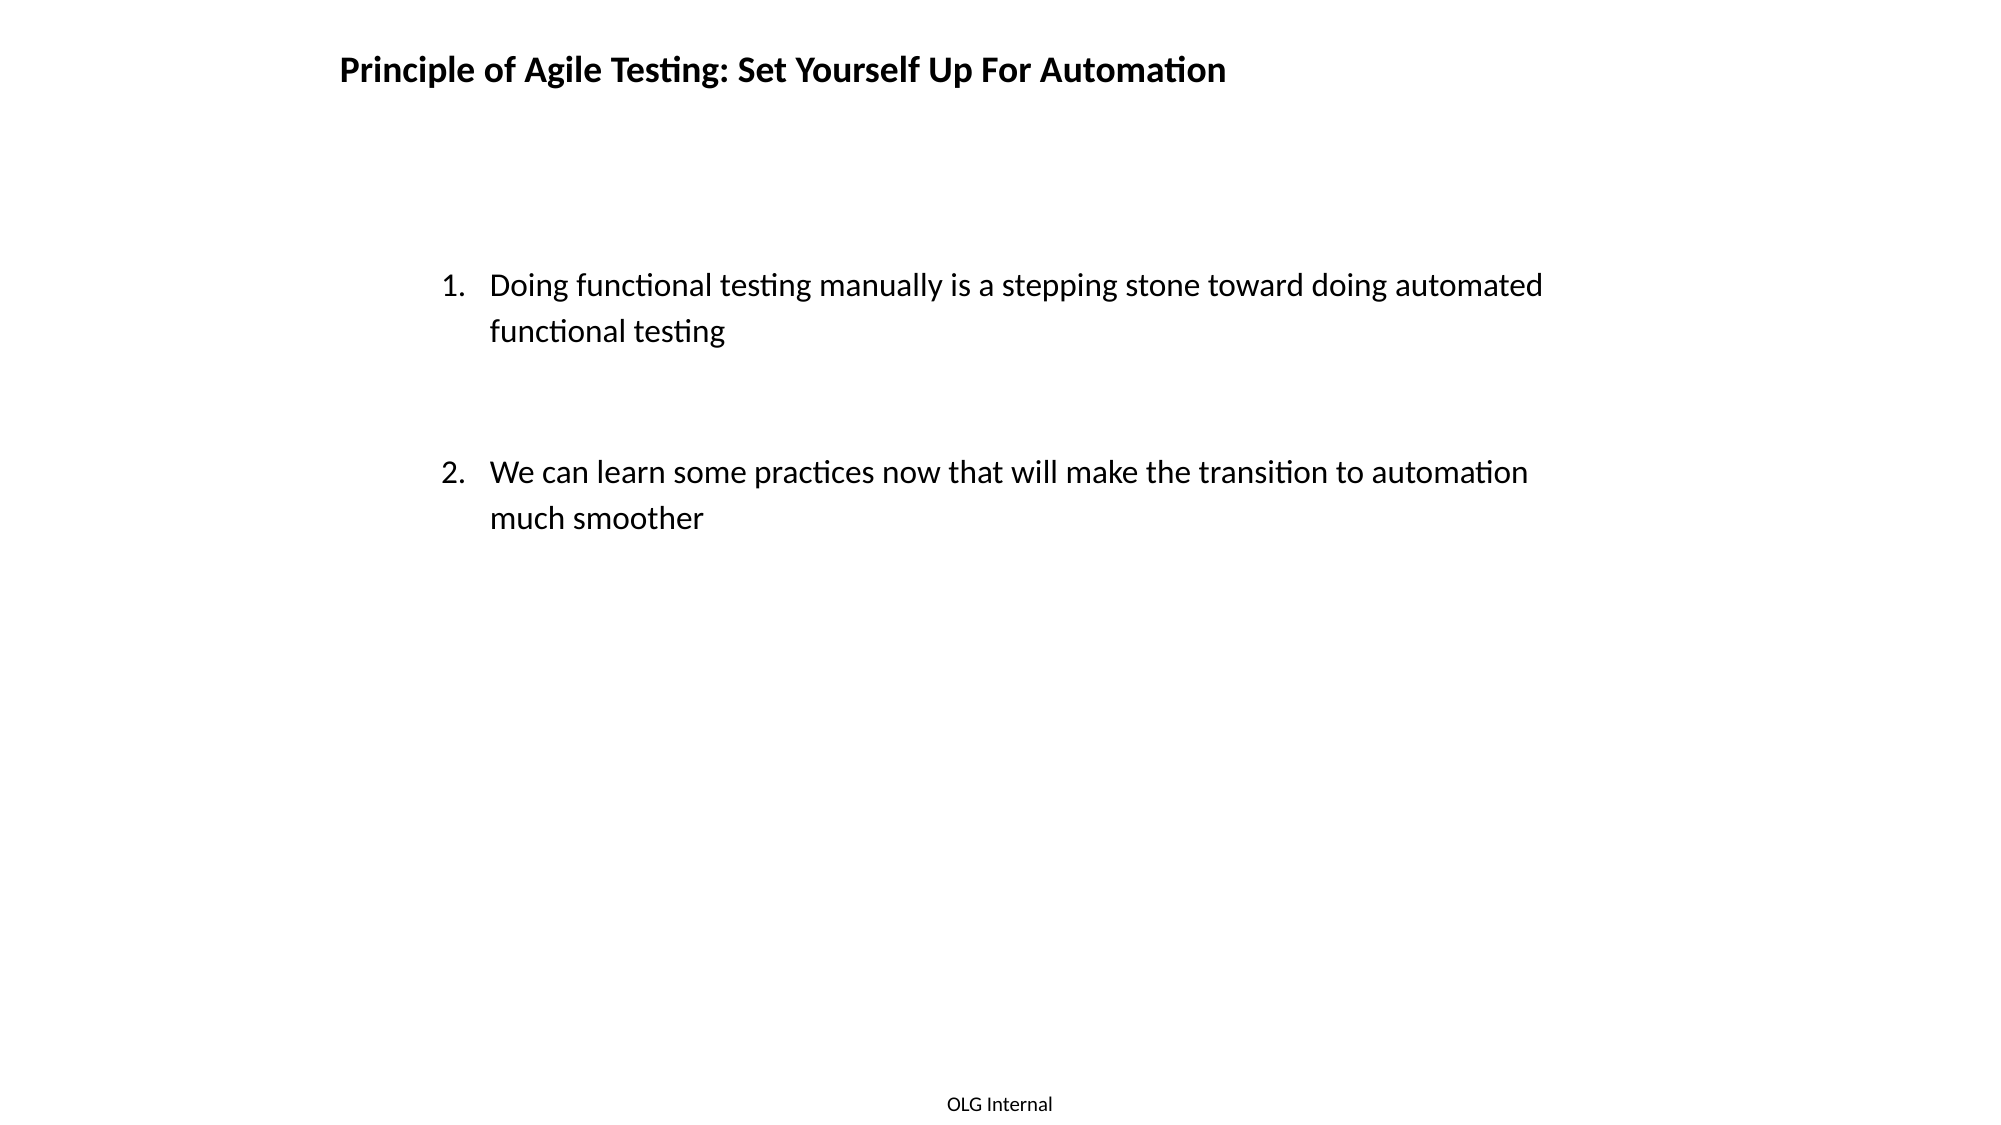

# Principle of Agile Testing: Set Yourself Up For Automation
Doing functional testing manually is a stepping stone toward doing automated functional testing

We can learn some practices now that will make the transition to automation much smoother